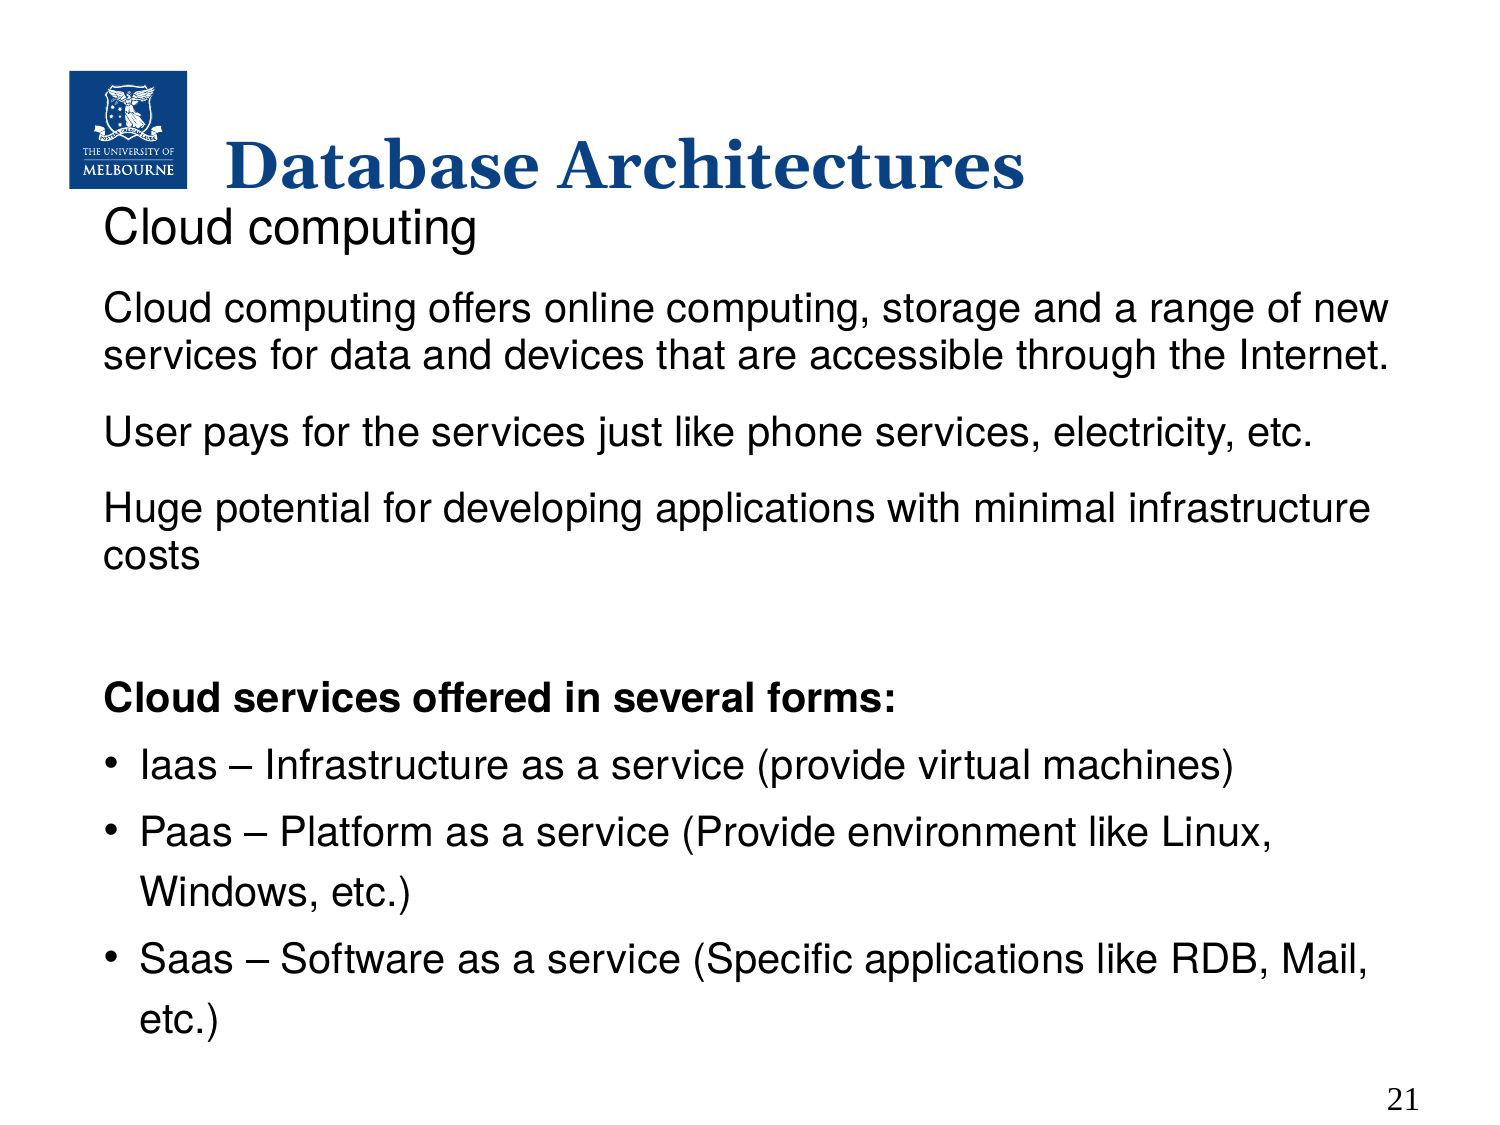

# Database Architectures
Cloud computing
Cloud computing offers online computing, storage and a range of new services for data and devices that are accessible through the Internet.
User pays for the services just like phone services, electricity, etc.
Huge potential for developing applications with minimal infrastructure costs

Cloud services offered in several forms:
Iaas – Infrastructure as a service (provide virtual machines)
Paas – Platform as a service (Provide environment like Linux, Windows, etc.)
Saas – Software as a service (Specific applications like RDB, Mail, etc.)